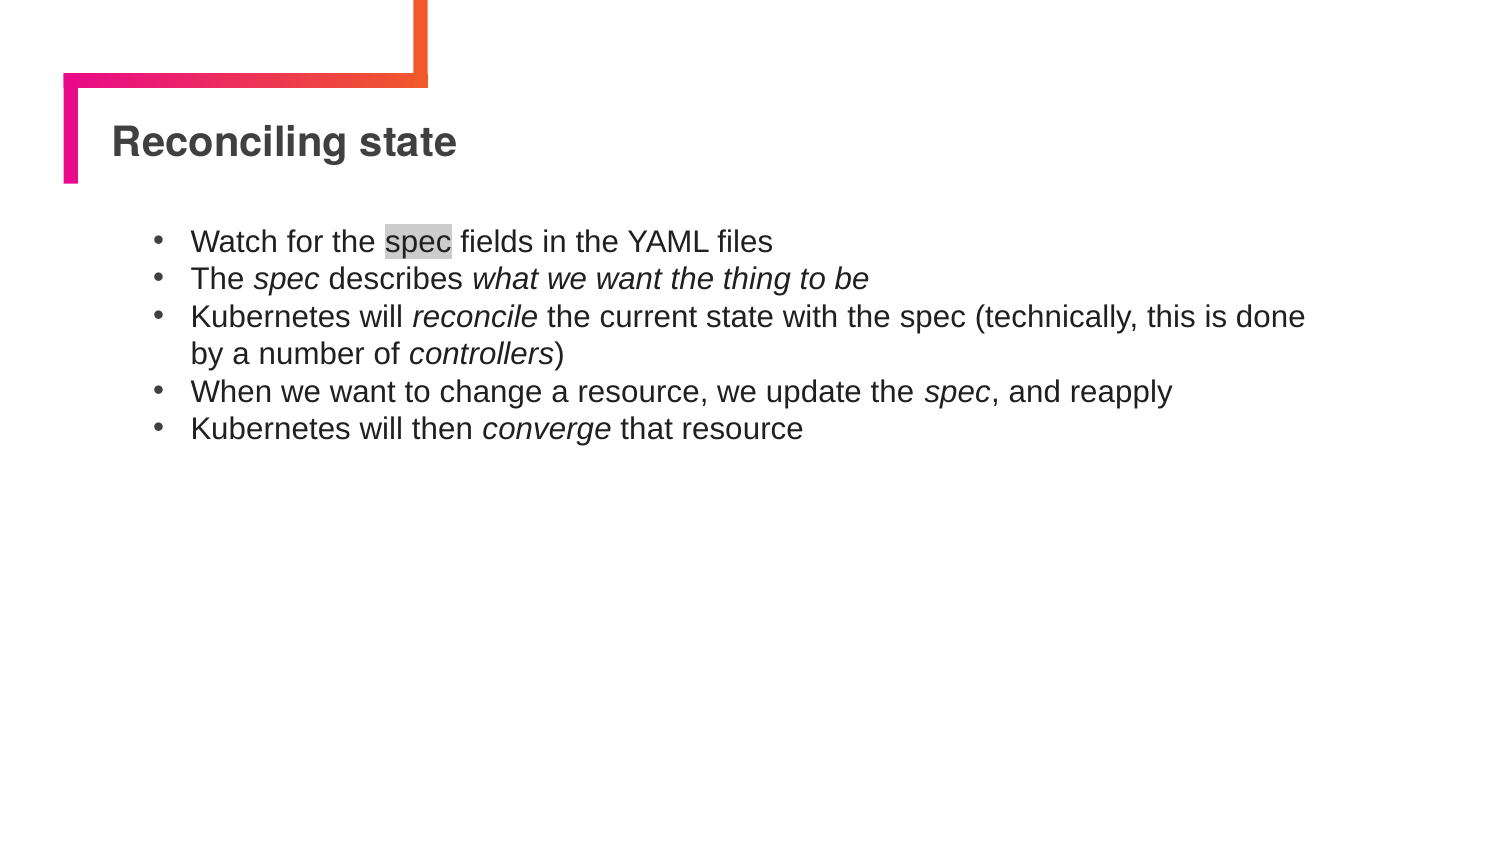

# Reconciling state
Watch for the spec fields in the YAML files
The spec describes what we want the thing to be
Kubernetes will reconcile the current state with the spec (technically, this is done by a number of controllers)
When we want to change a resource, we update the spec, and reapply
Kubernetes will then converge that resource

68